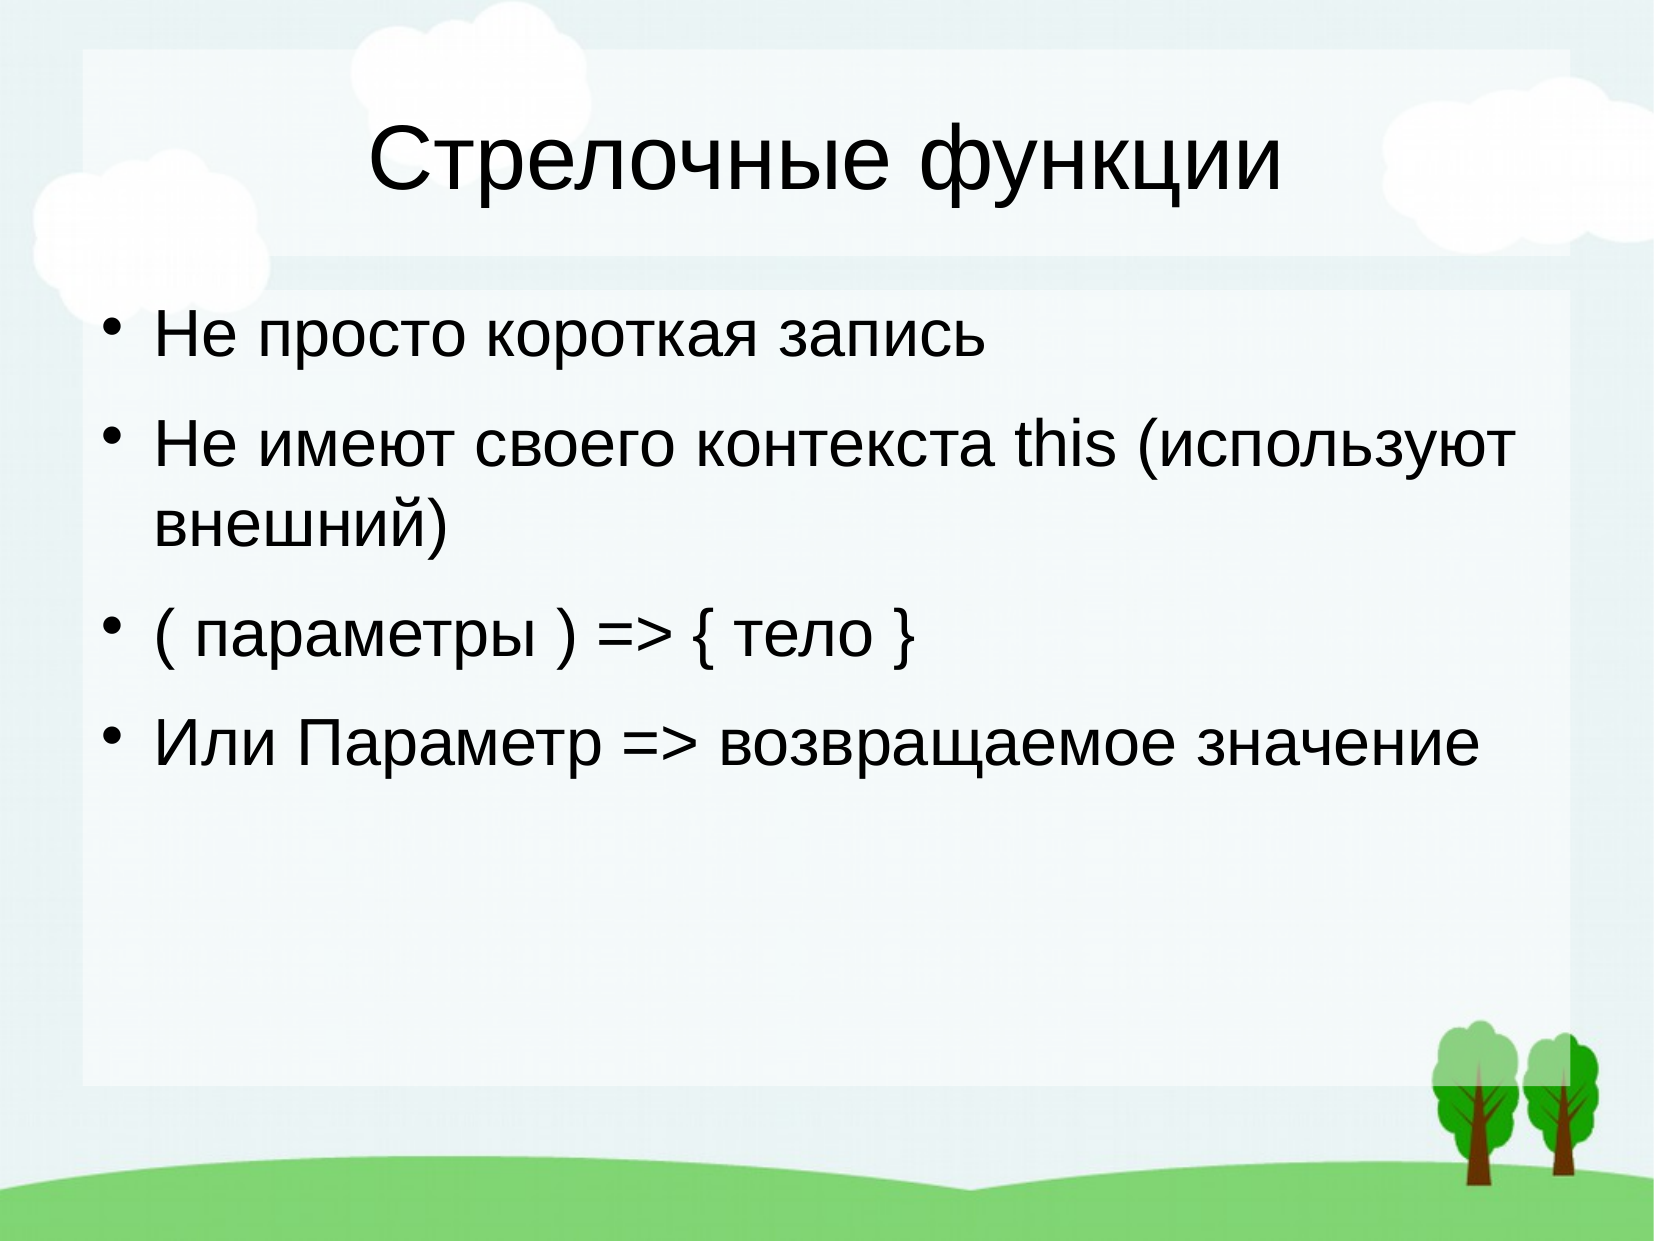

Стрелочные функции
Не просто короткая запись
Не имеют своего контекста this (используют внешний)
( параметры ) => { тело }
Или Параметр => возвращаемое значение